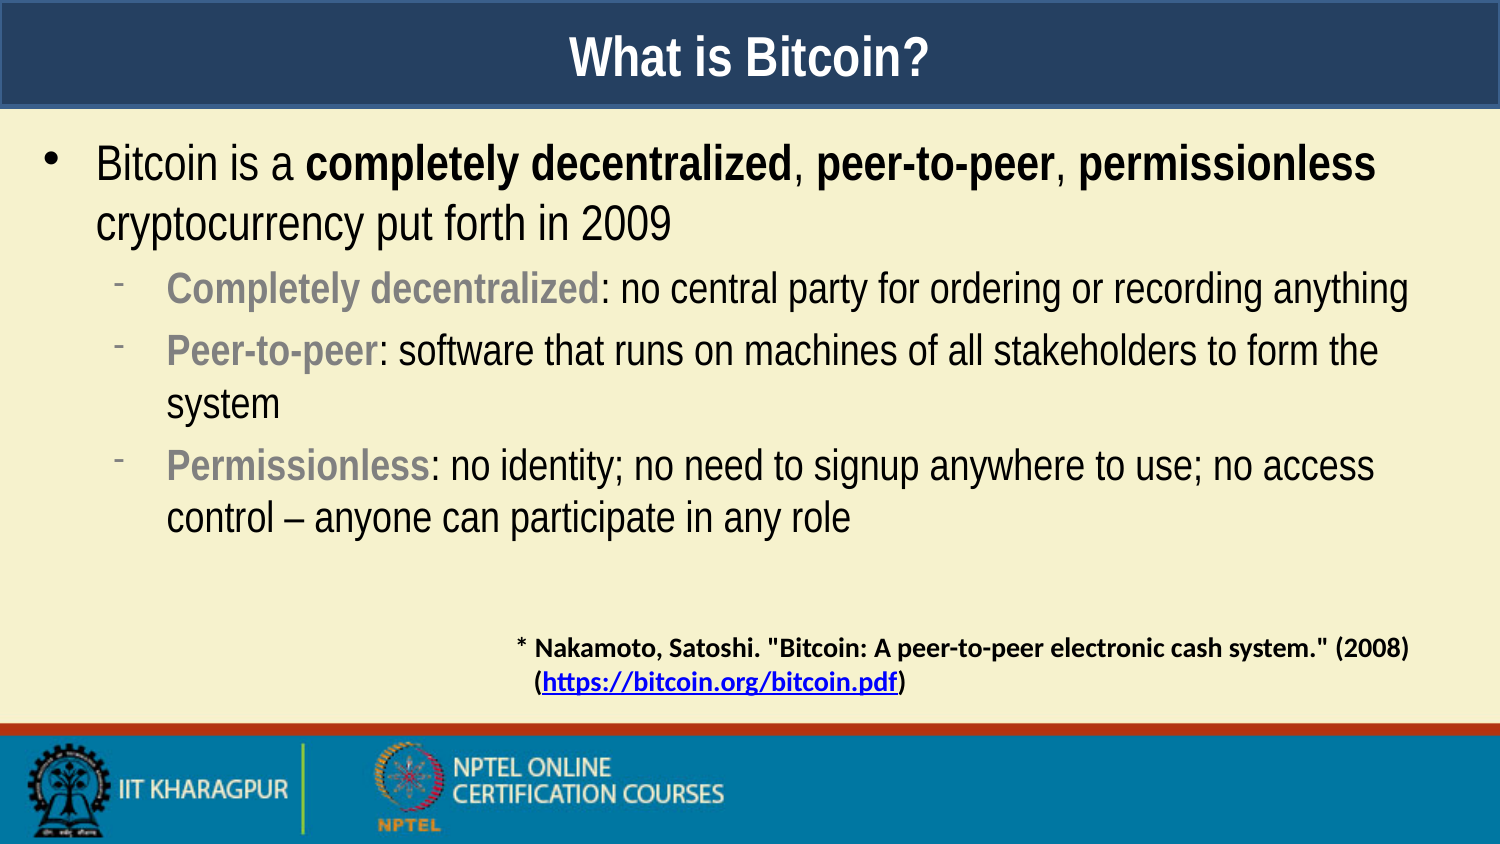

What is Bitcoin?
Bitcoin is a completely decentralized, peer-to-peer, permissionless cryptocurrency put forth in 2009
Completely decentralized: no central party for ordering or recording anything
Peer-to-peer: software that runs on machines of all stakeholders to form the system
Permissionless: no identity; no need to signup anywhere to use; no access control – anyone can participate in any role
* Nakamoto, Satoshi. "Bitcoin: A peer-to-peer electronic cash system." (2008)
   (https://bitcoin.org/bitcoin.pdf)